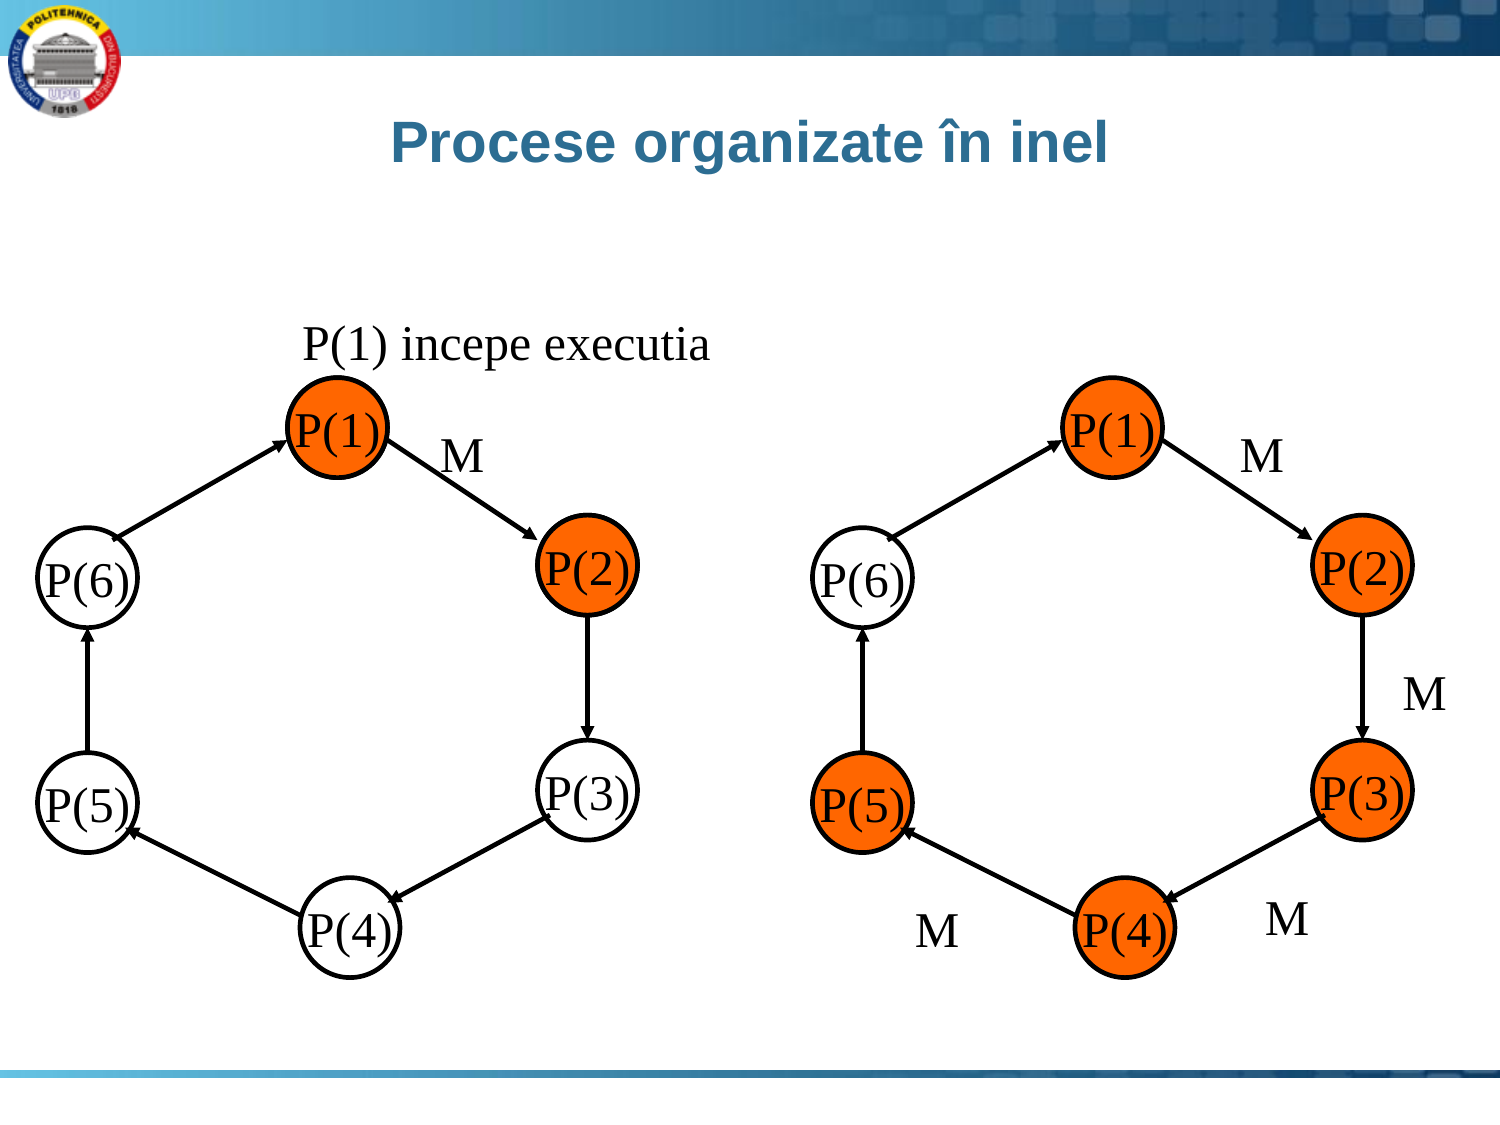

# Procese organizate în inel
P(1) incepe executia
P(1)
P(1)
P(1)
M
M

P(2)
P(2)
P(2)
P(6)
P(6)

M
P(3)
P(3)
P(5)
P(5)

P(4)
P(4)
M
M